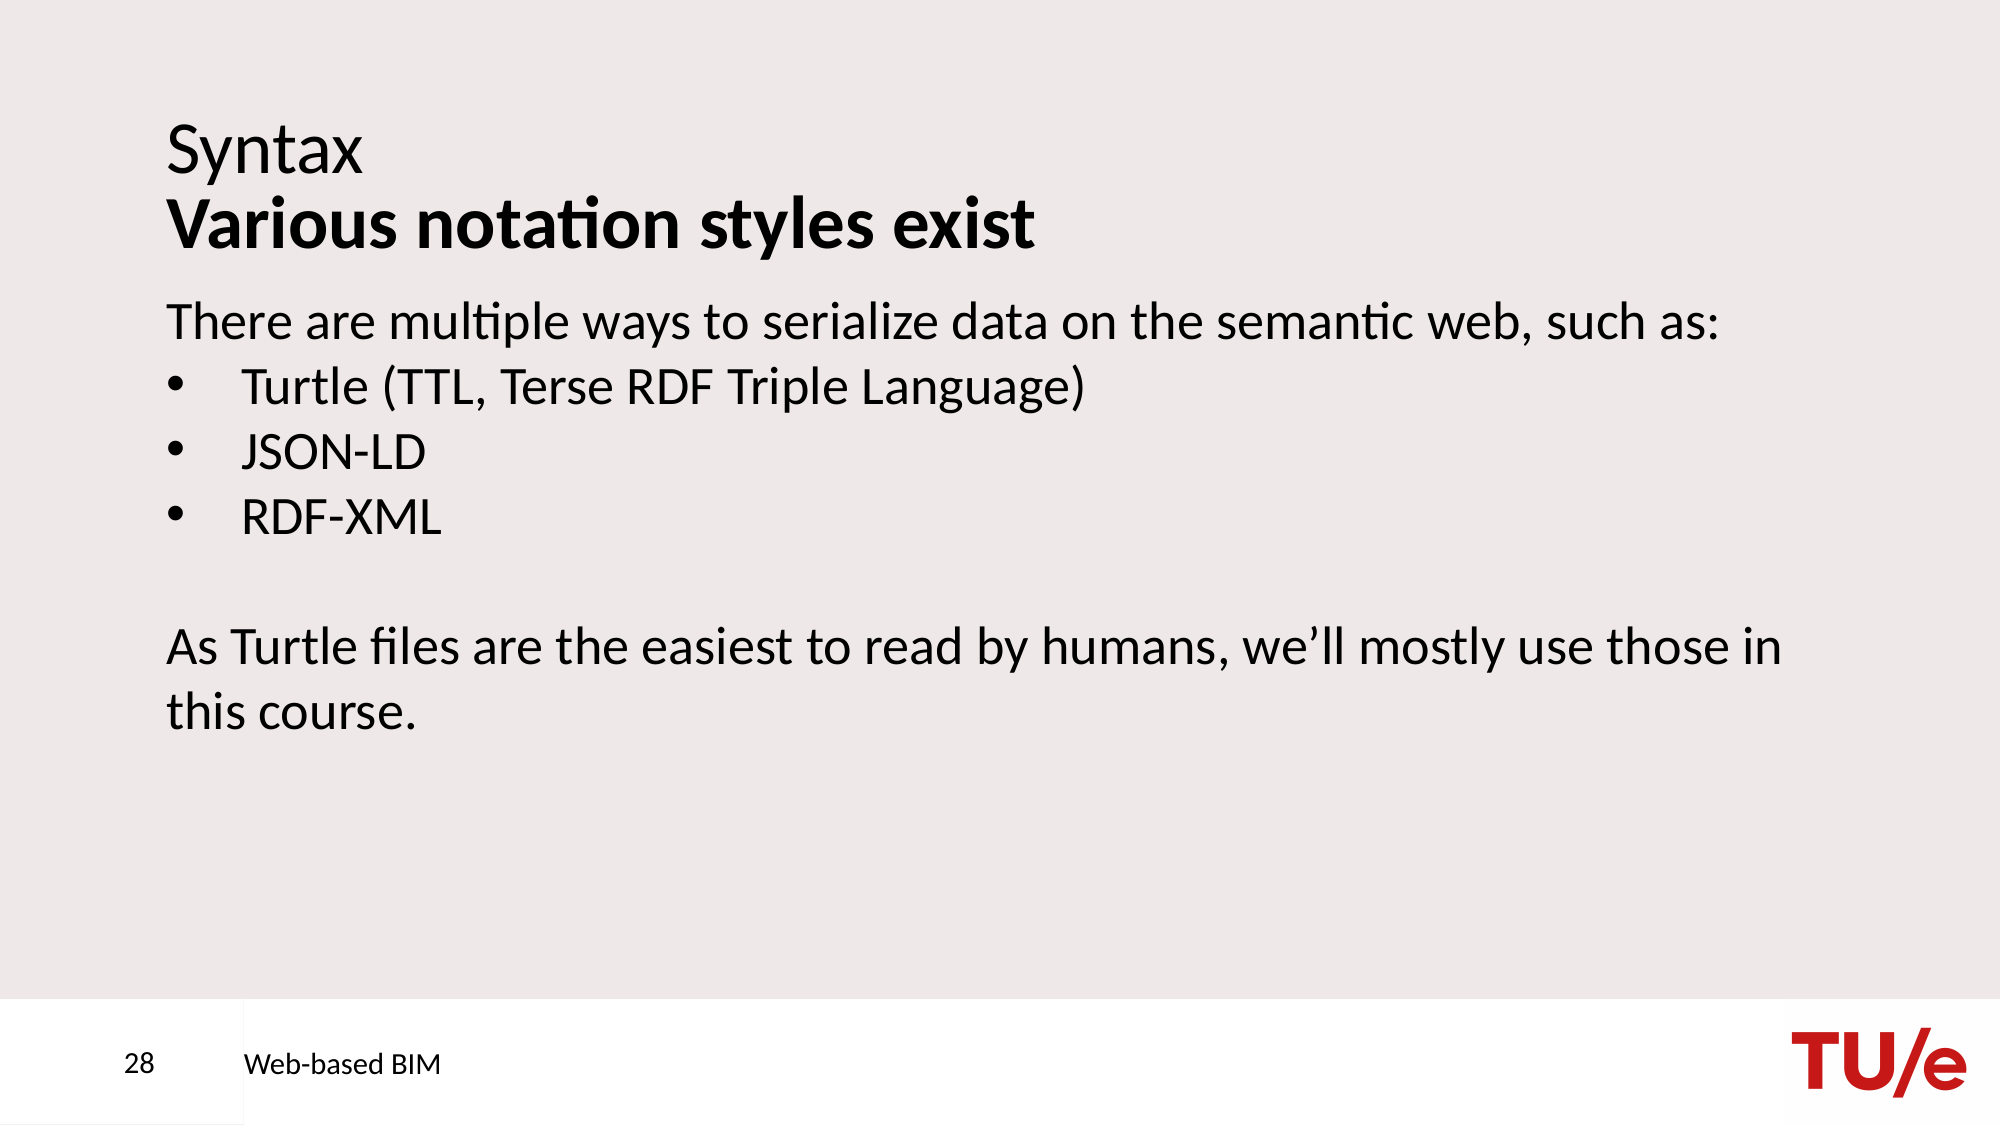

# Syntax Various notation styles exist
There are multiple ways to serialize data on the semantic web, such as:
Turtle (TTL, Terse RDF Triple Language)
JSON-LD
RDF-XML

As Turtle files are the easiest to read by humans, we’ll mostly use those in this course.
28
Web-based BIM